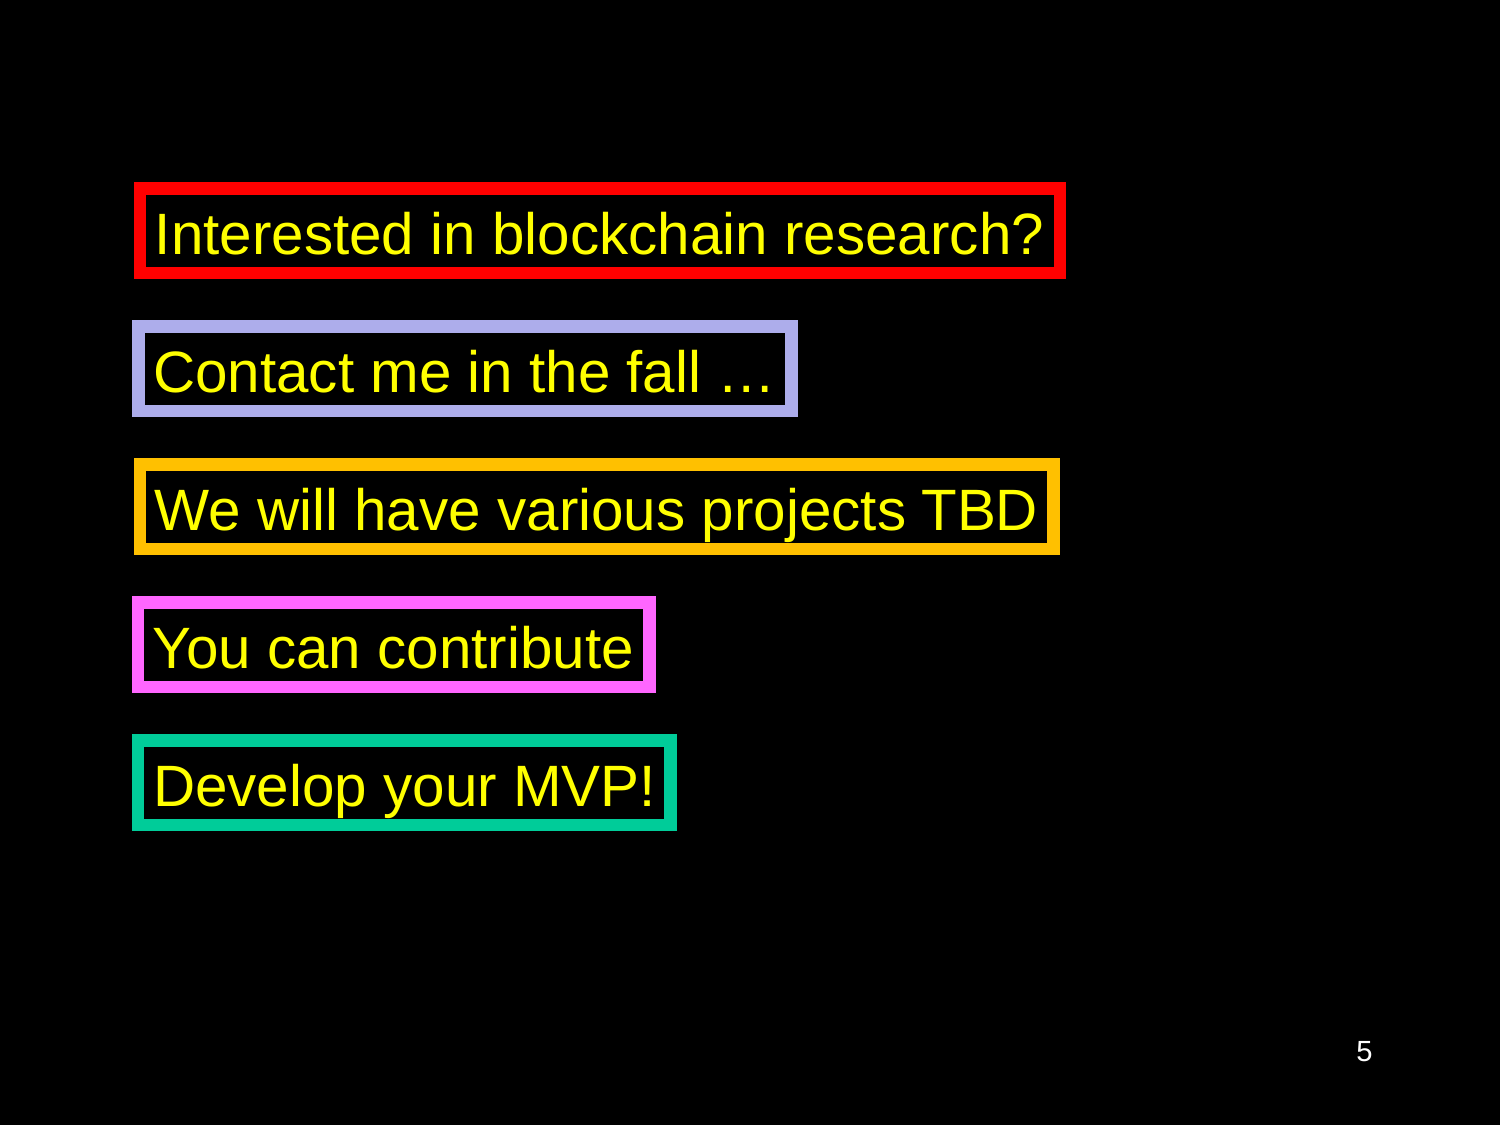

Interested in blockchain research?
Contact me in the fall …
We will have various projects TBD
You can contribute
Develop your MVP!
5